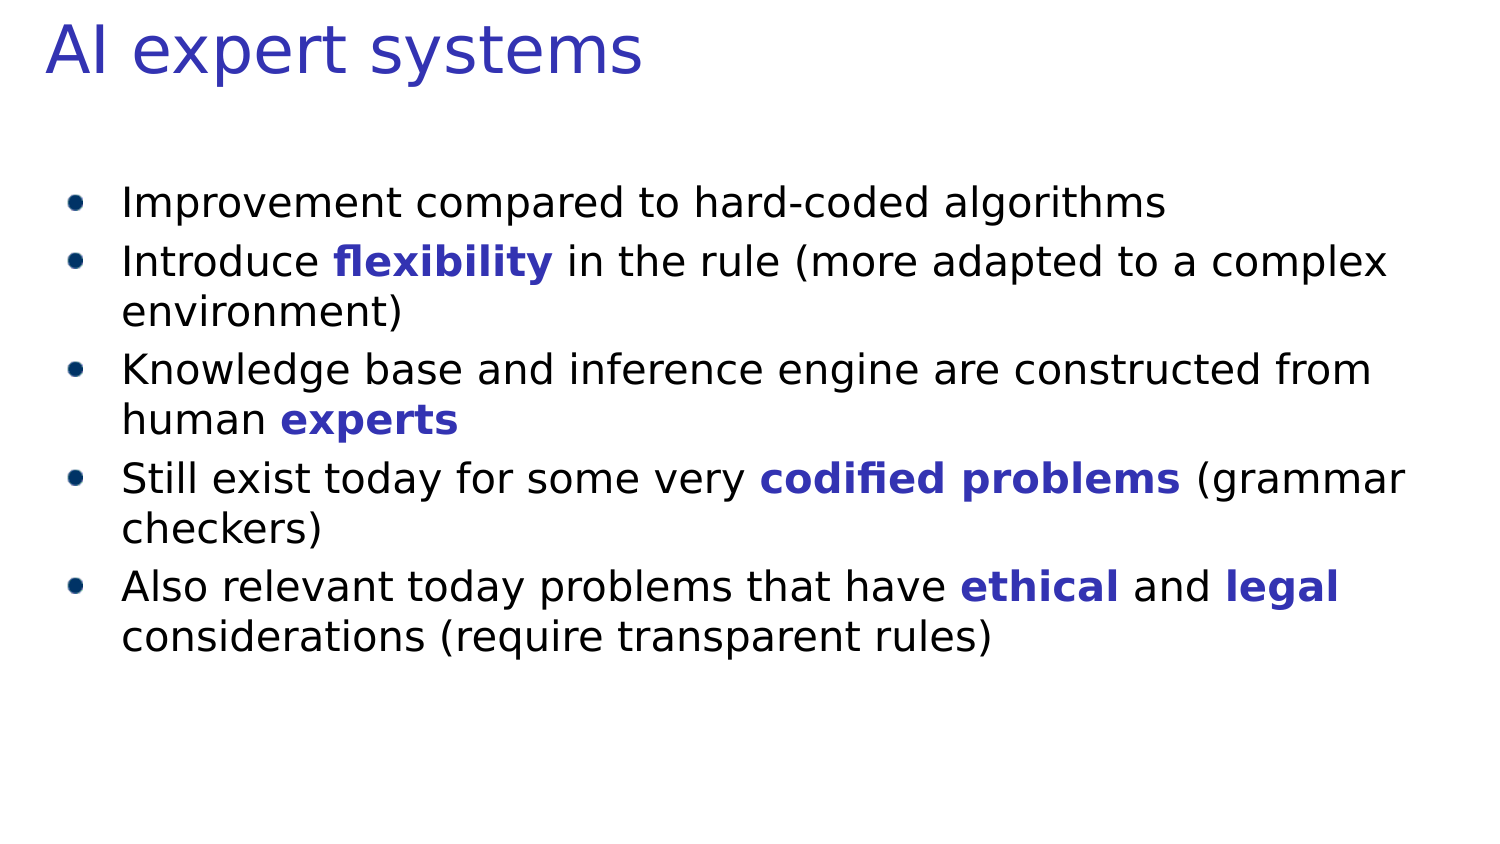

# AI expert systems
Improvement compared to hard-coded algorithms
Introduce flexibility in the rule (more adapted to a complex environment)
Knowledge base and inference engine are constructed from human experts
Still exist today for some very codified problems (grammar checkers)
Also relevant today problems that have ethical and legal considerations (require transparent rules)